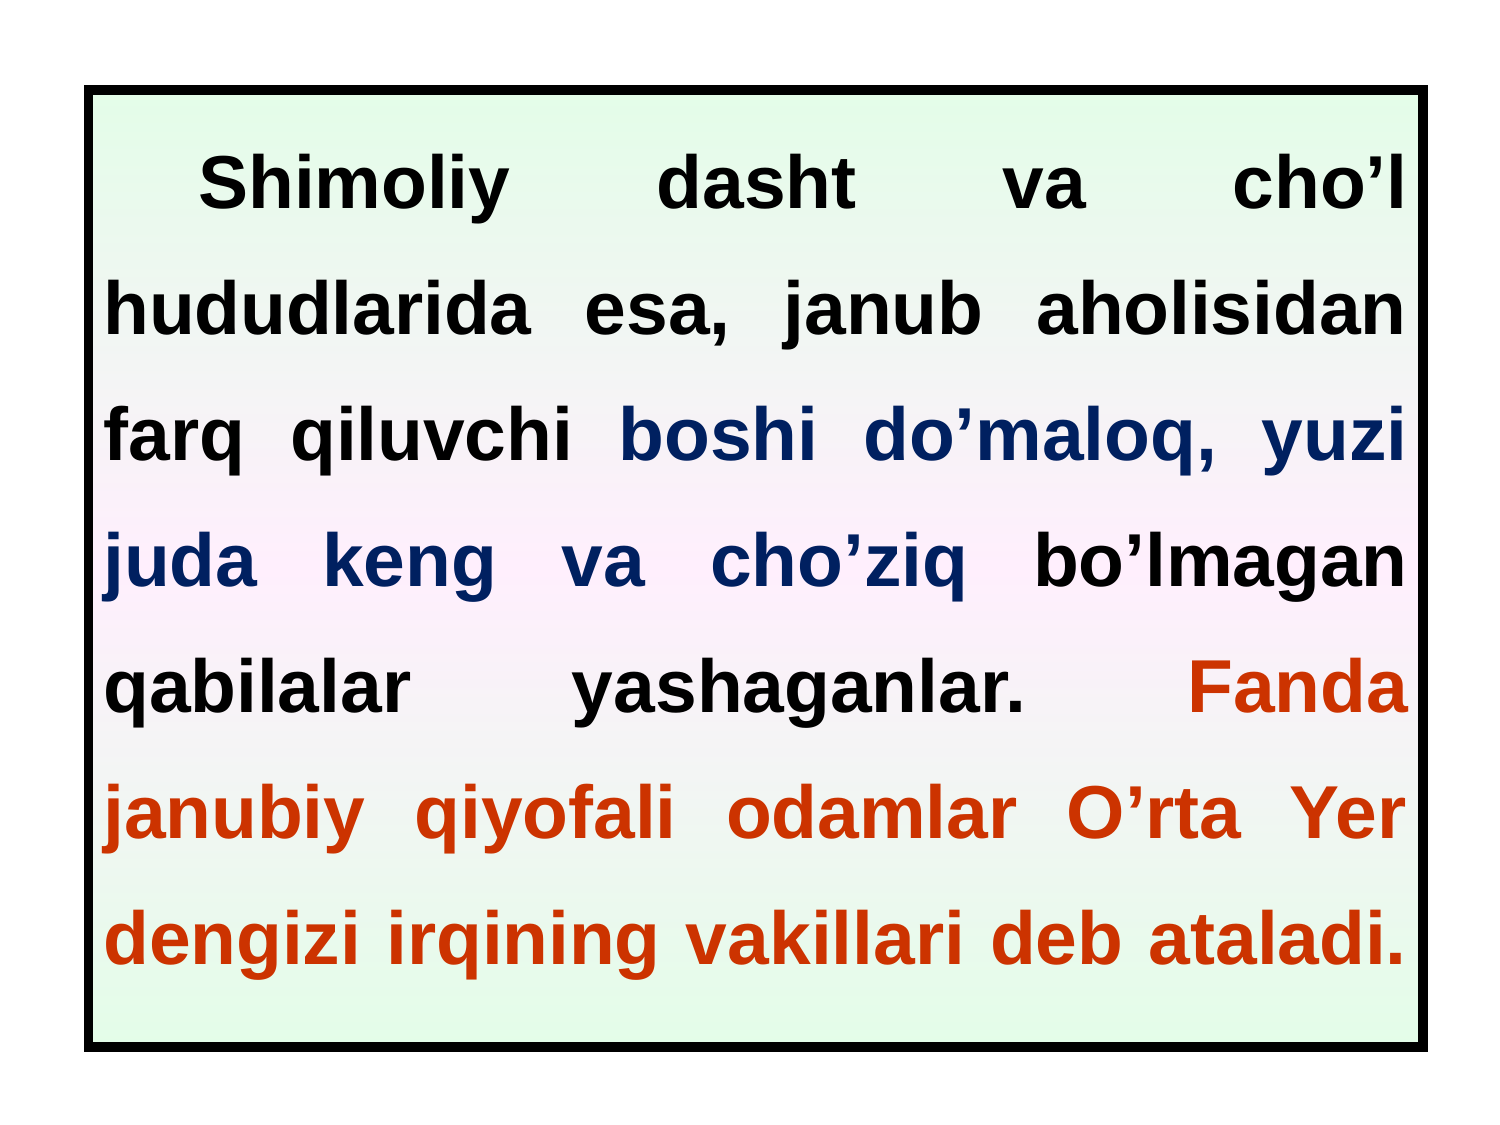

Shimoliy dasht va cho’l hududlarida esa, janub aholisidan farq qiluvchi boshi do’maloq, yuzi juda keng va cho’ziq bo’lmagan qabilalar yashaganlar. Fanda janubiy qiyofali odamlar O’rta Yer dengizi irqining vakillari deb ataladi.